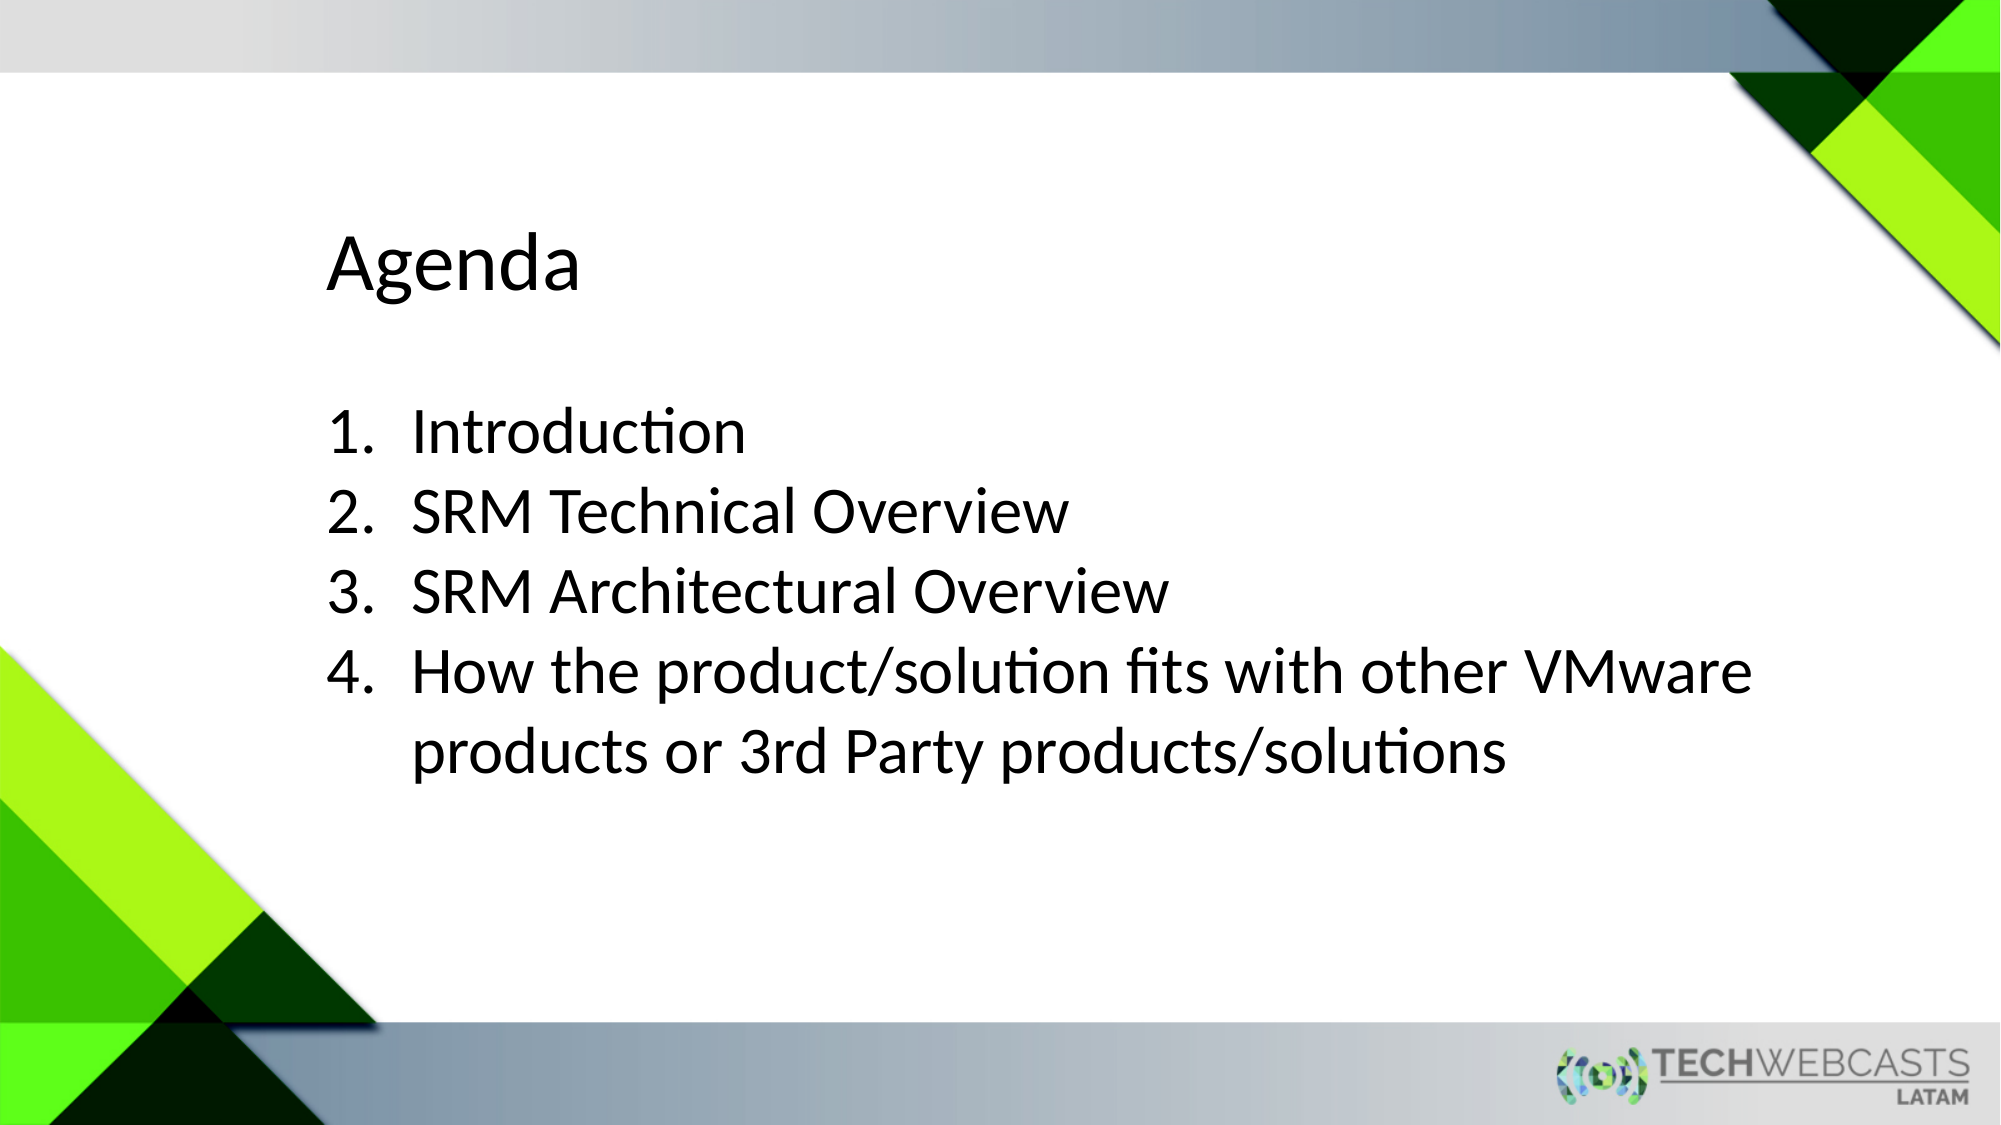

Agenda

Introduction
SRM Technical Overview
SRM Architectural Overview
How the product/solution fits with other VMware products or 3rd Party products/solutions